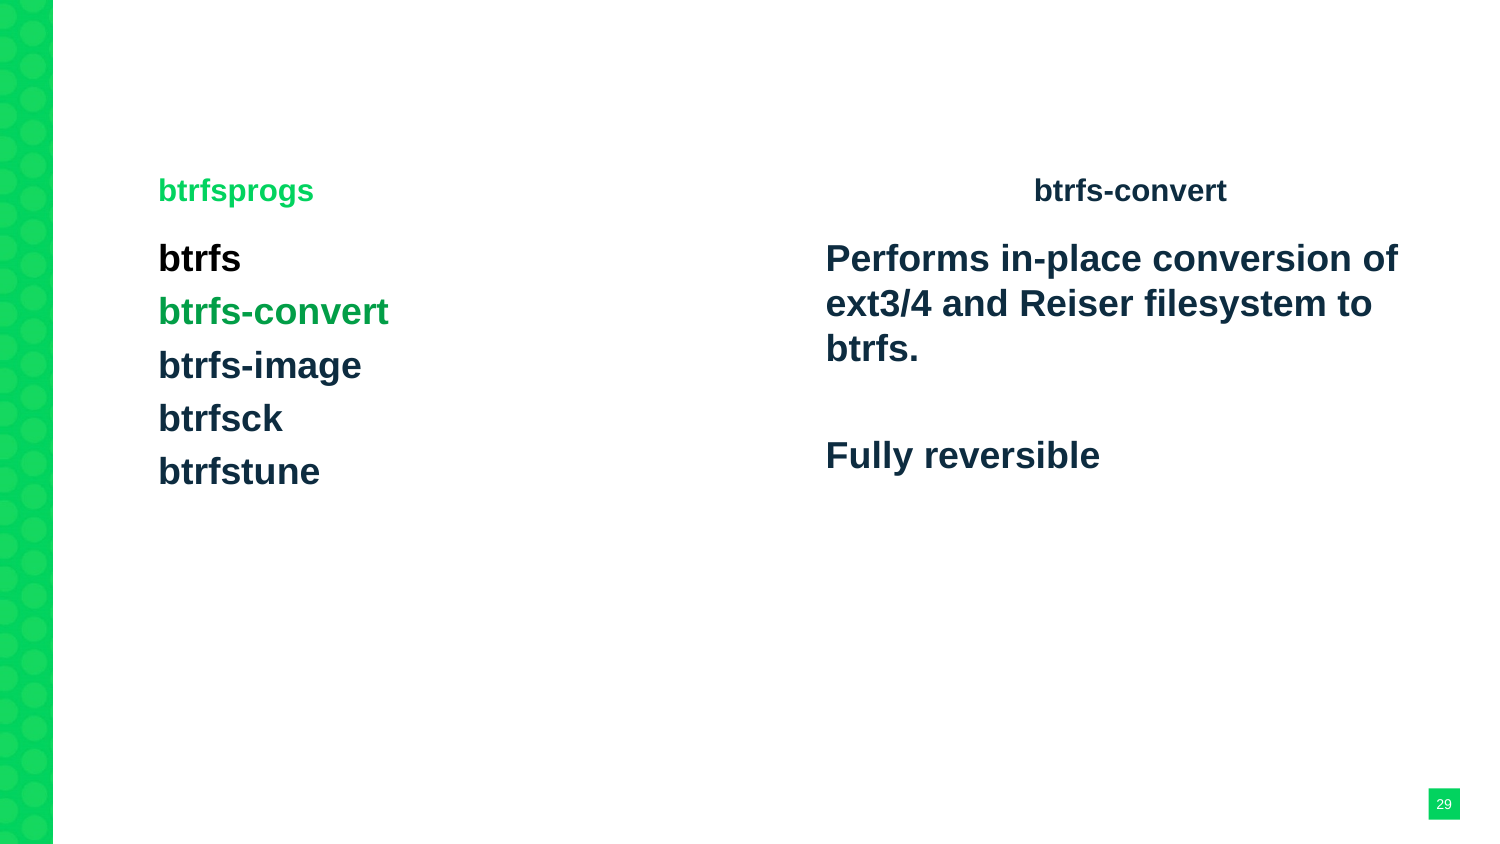

Administration
btrfsprogs
btrfs-convert
btrfs
btrfs-convert
btrfs-image
btrfsck
btrfstune
Performs in-place conversion of ext3/4 and Reiser filesystem to btrfs.

Fully reversible
29